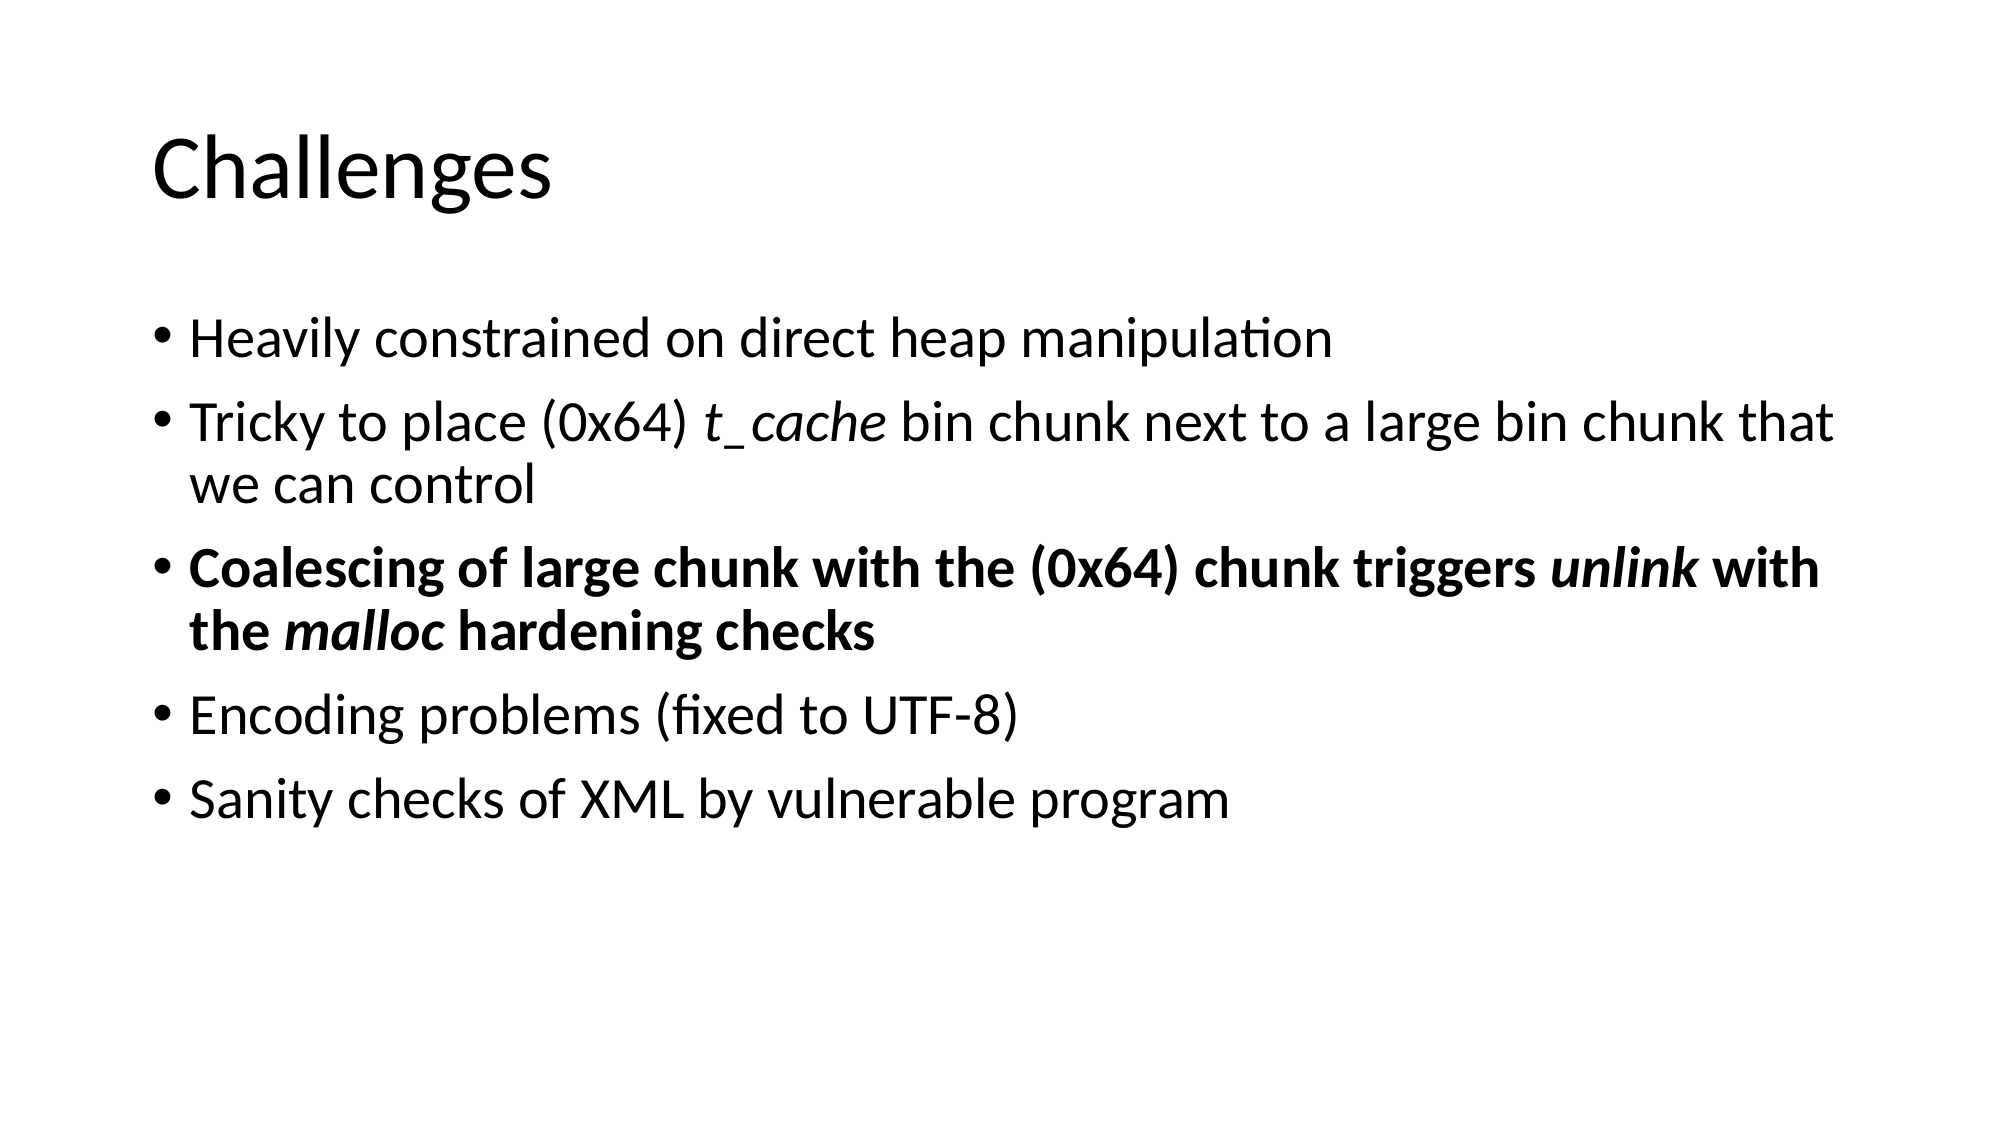

# Challenges
Heavily constrained on direct heap manipulation
Tricky to place (0x64) t_cache bin chunk next to a large bin chunk that we can control
Coalescing of large chunk with the (0x64) chunk triggers unlink with the malloc hardening checks
Encoding problems (fixed to UTF-8)
Sanity checks of XML by vulnerable program